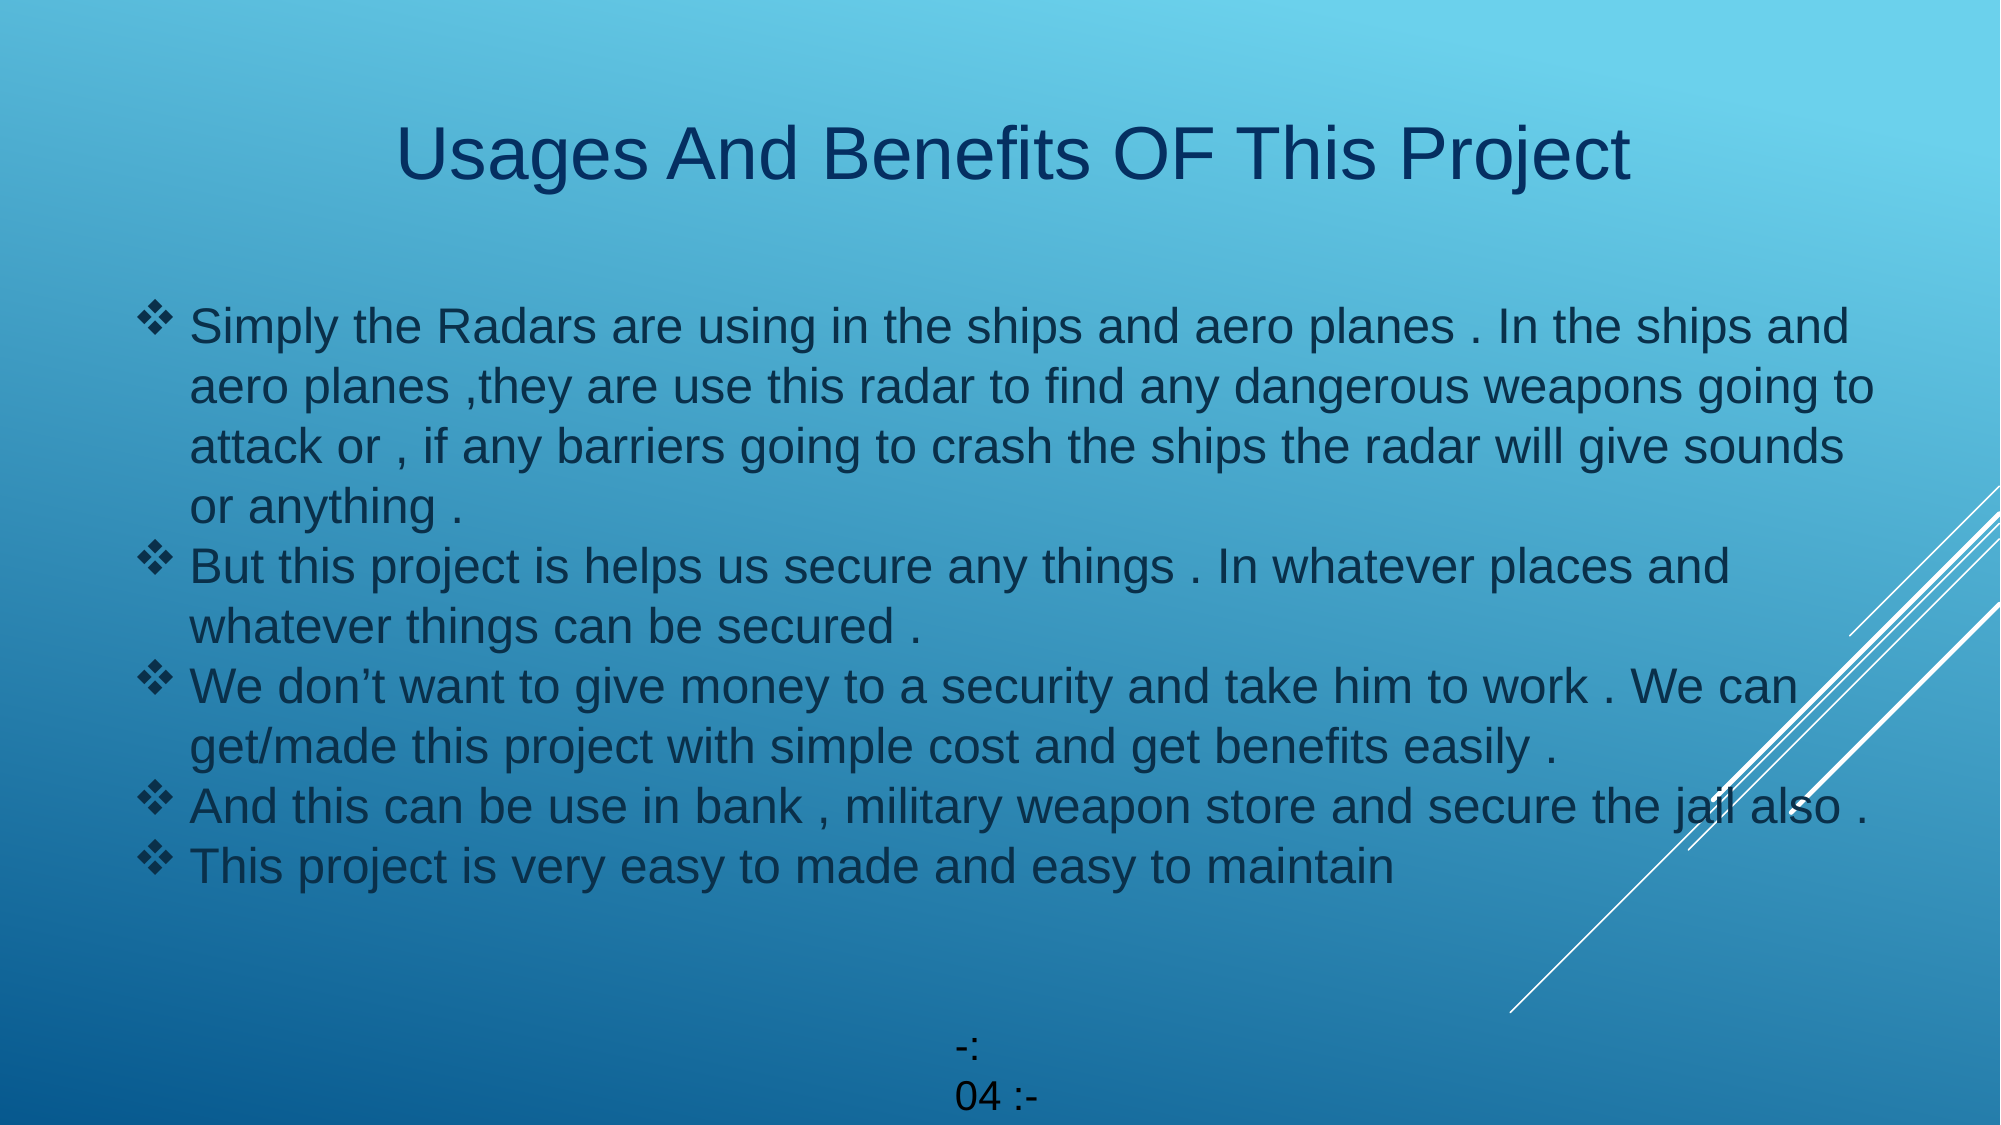

Usages And Benefits OF This Project
Simply the Radars are using in the ships and aero planes . In the ships and aero planes ,they are use this radar to find any dangerous weapons going to attack or , if any barriers going to crash the ships the radar will give sounds or anything .
But this project is helps us secure any things . In whatever places and whatever things can be secured .
We don’t want to give money to a security and take him to work . We can get/made this project with simple cost and get benefits easily .
And this can be use in bank , military weapon store and secure the jail also .
This project is very easy to made and easy to maintain
-: 04 :-